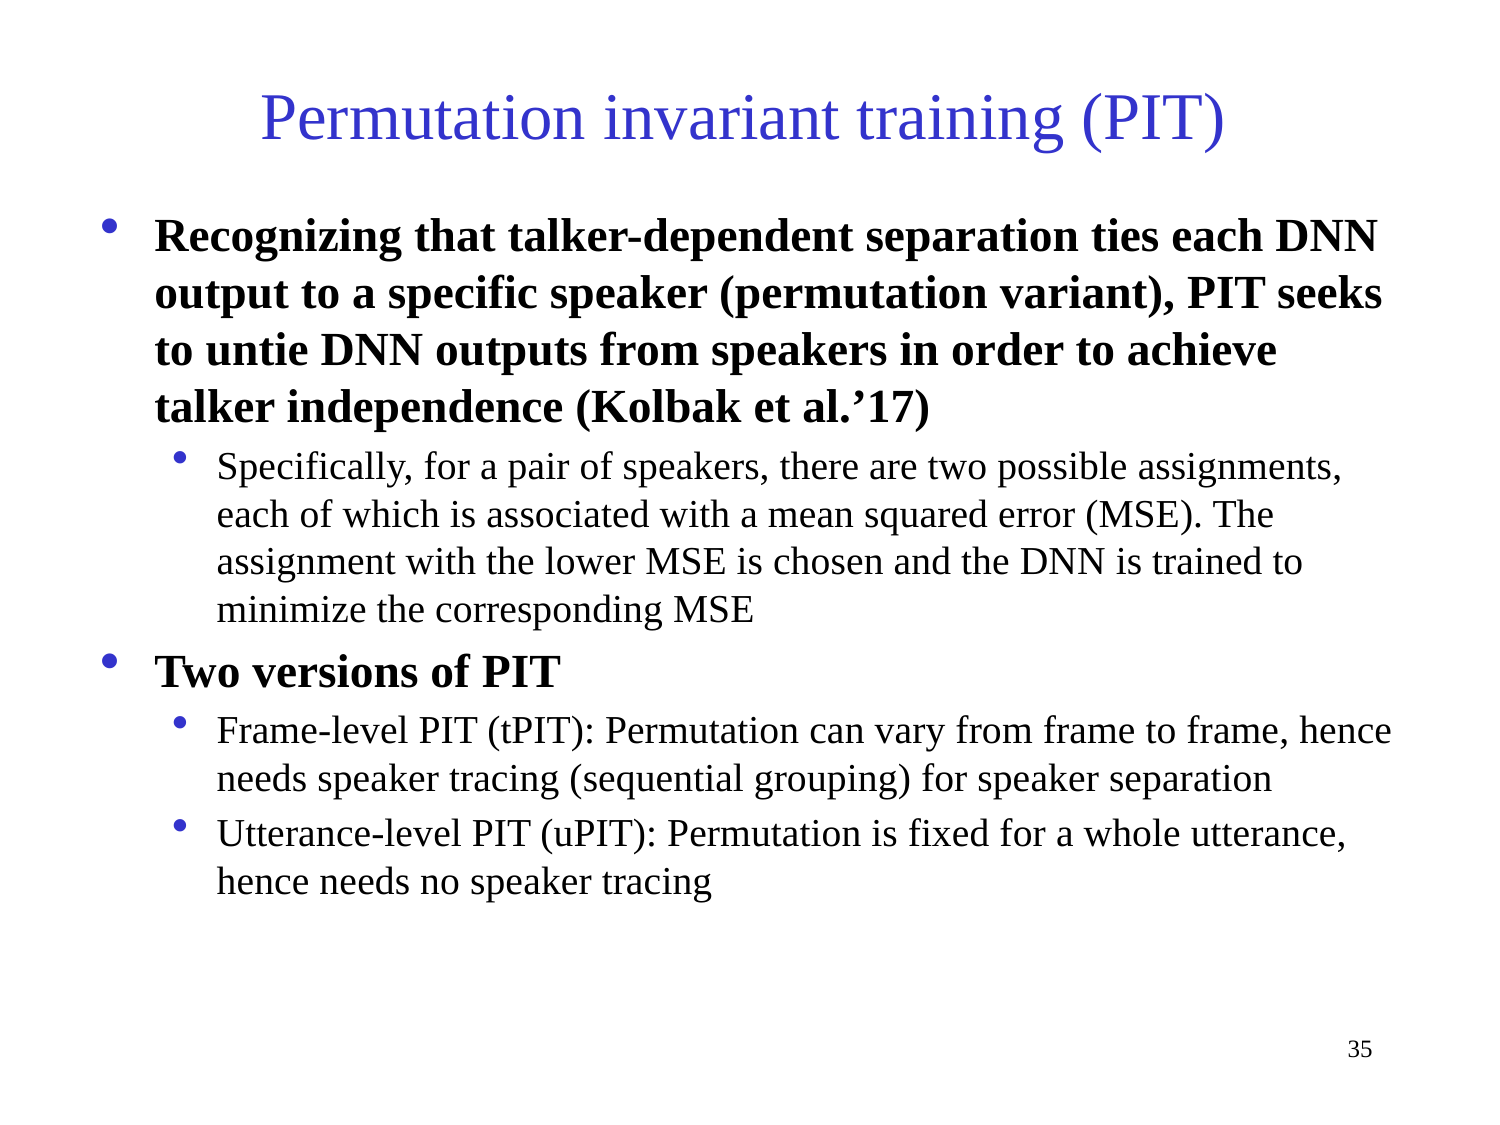

# Permutation invariant training (PIT)
Recognizing that talker-dependent separation ties each DNN output to a specific speaker (permutation variant), PIT seeks to untie DNN outputs from speakers in order to achieve talker independence (Kolbak et al.’17)
Specifically, for a pair of speakers, there are two possible assignments, each of which is associated with a mean squared error (MSE). The assignment with the lower MSE is chosen and the DNN is trained to minimize the corresponding MSE
Two versions of PIT
Frame-level PIT (tPIT): Permutation can vary from frame to frame, hence needs speaker tracing (sequential grouping) for speaker separation
Utterance-level PIT (uPIT): Permutation is fixed for a whole utterance, hence needs no speaker tracing

35